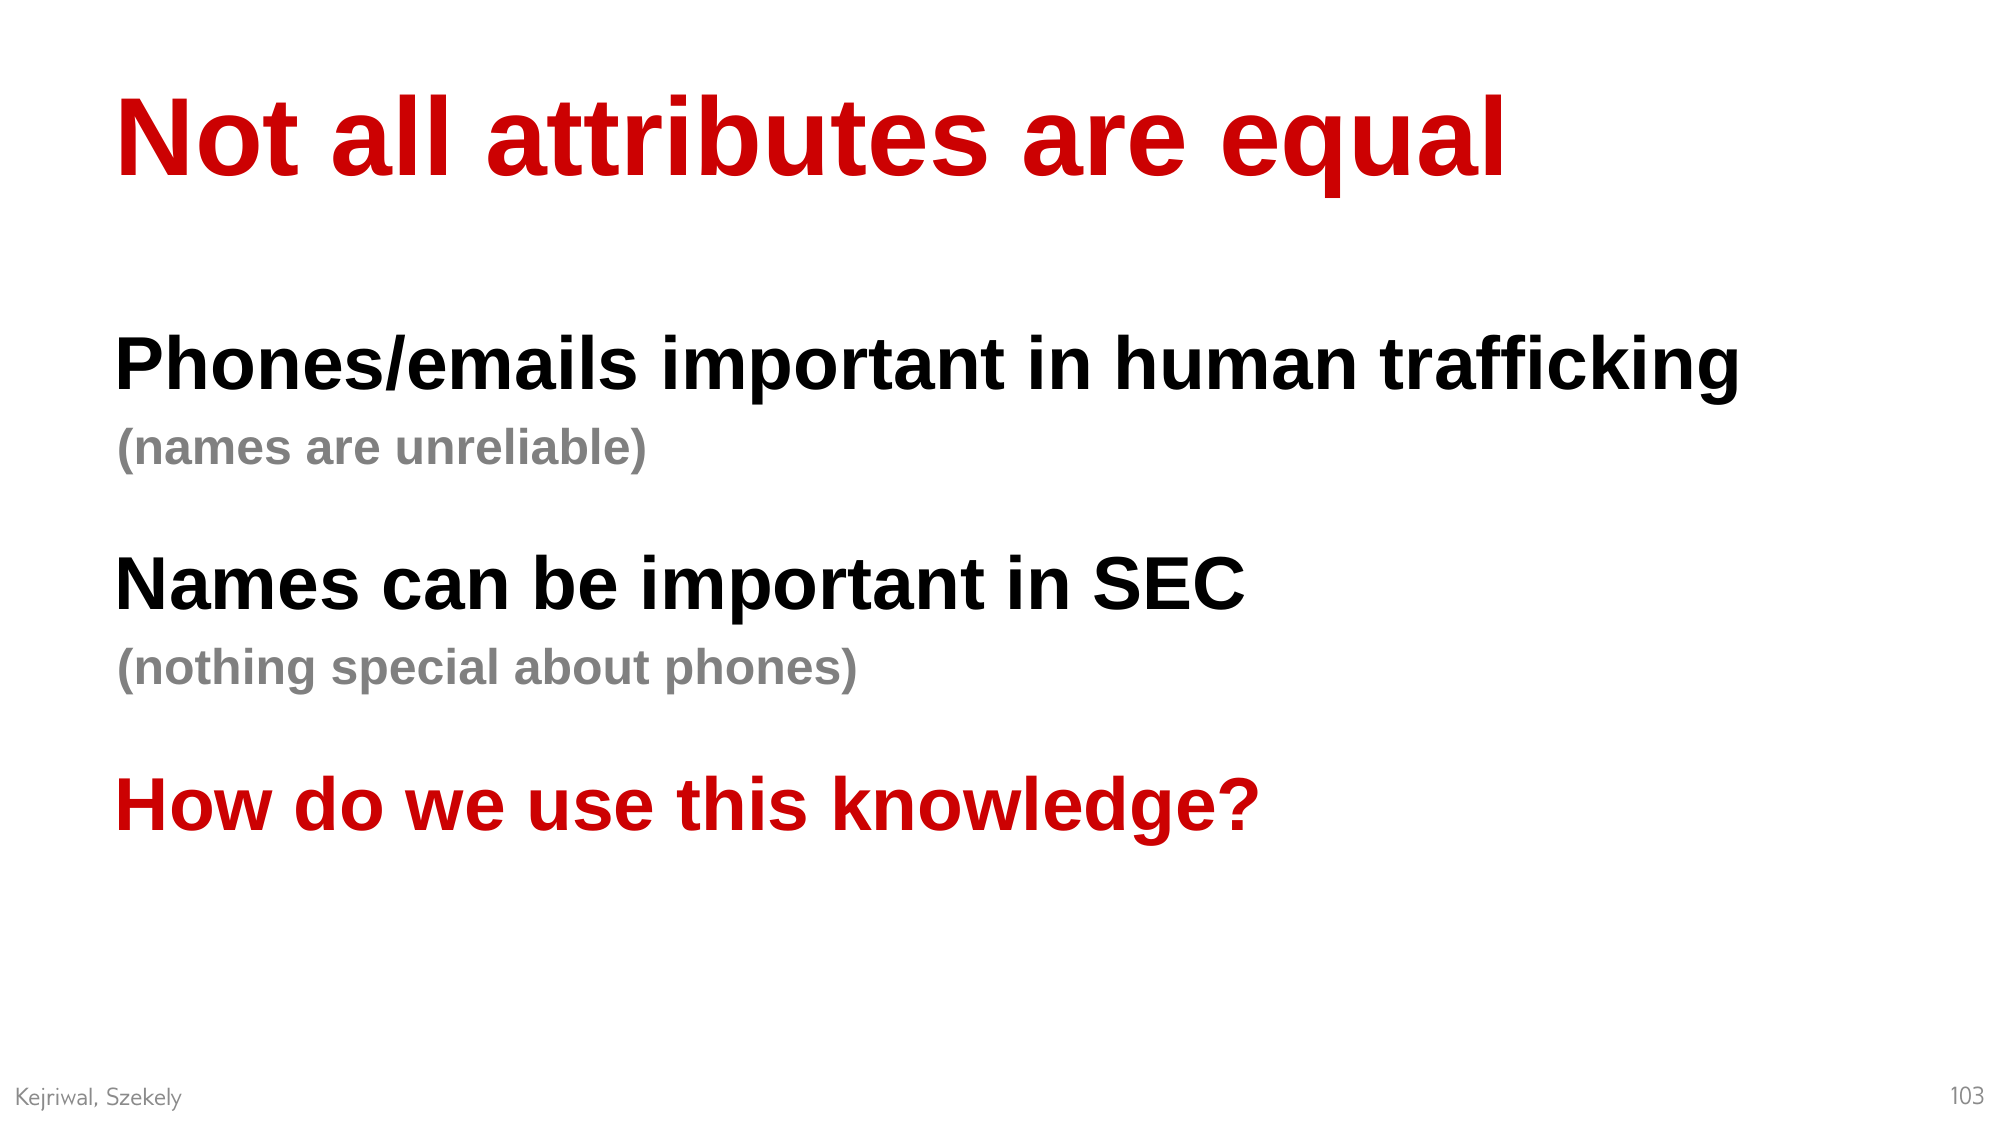

# Not all attributes are equal
Phones/emails important in human trafficking
(names are unreliable)
Names can be important in SEC
(nothing special about phones)
How do we use this knowledge?

103
Kejriwal, Szekely